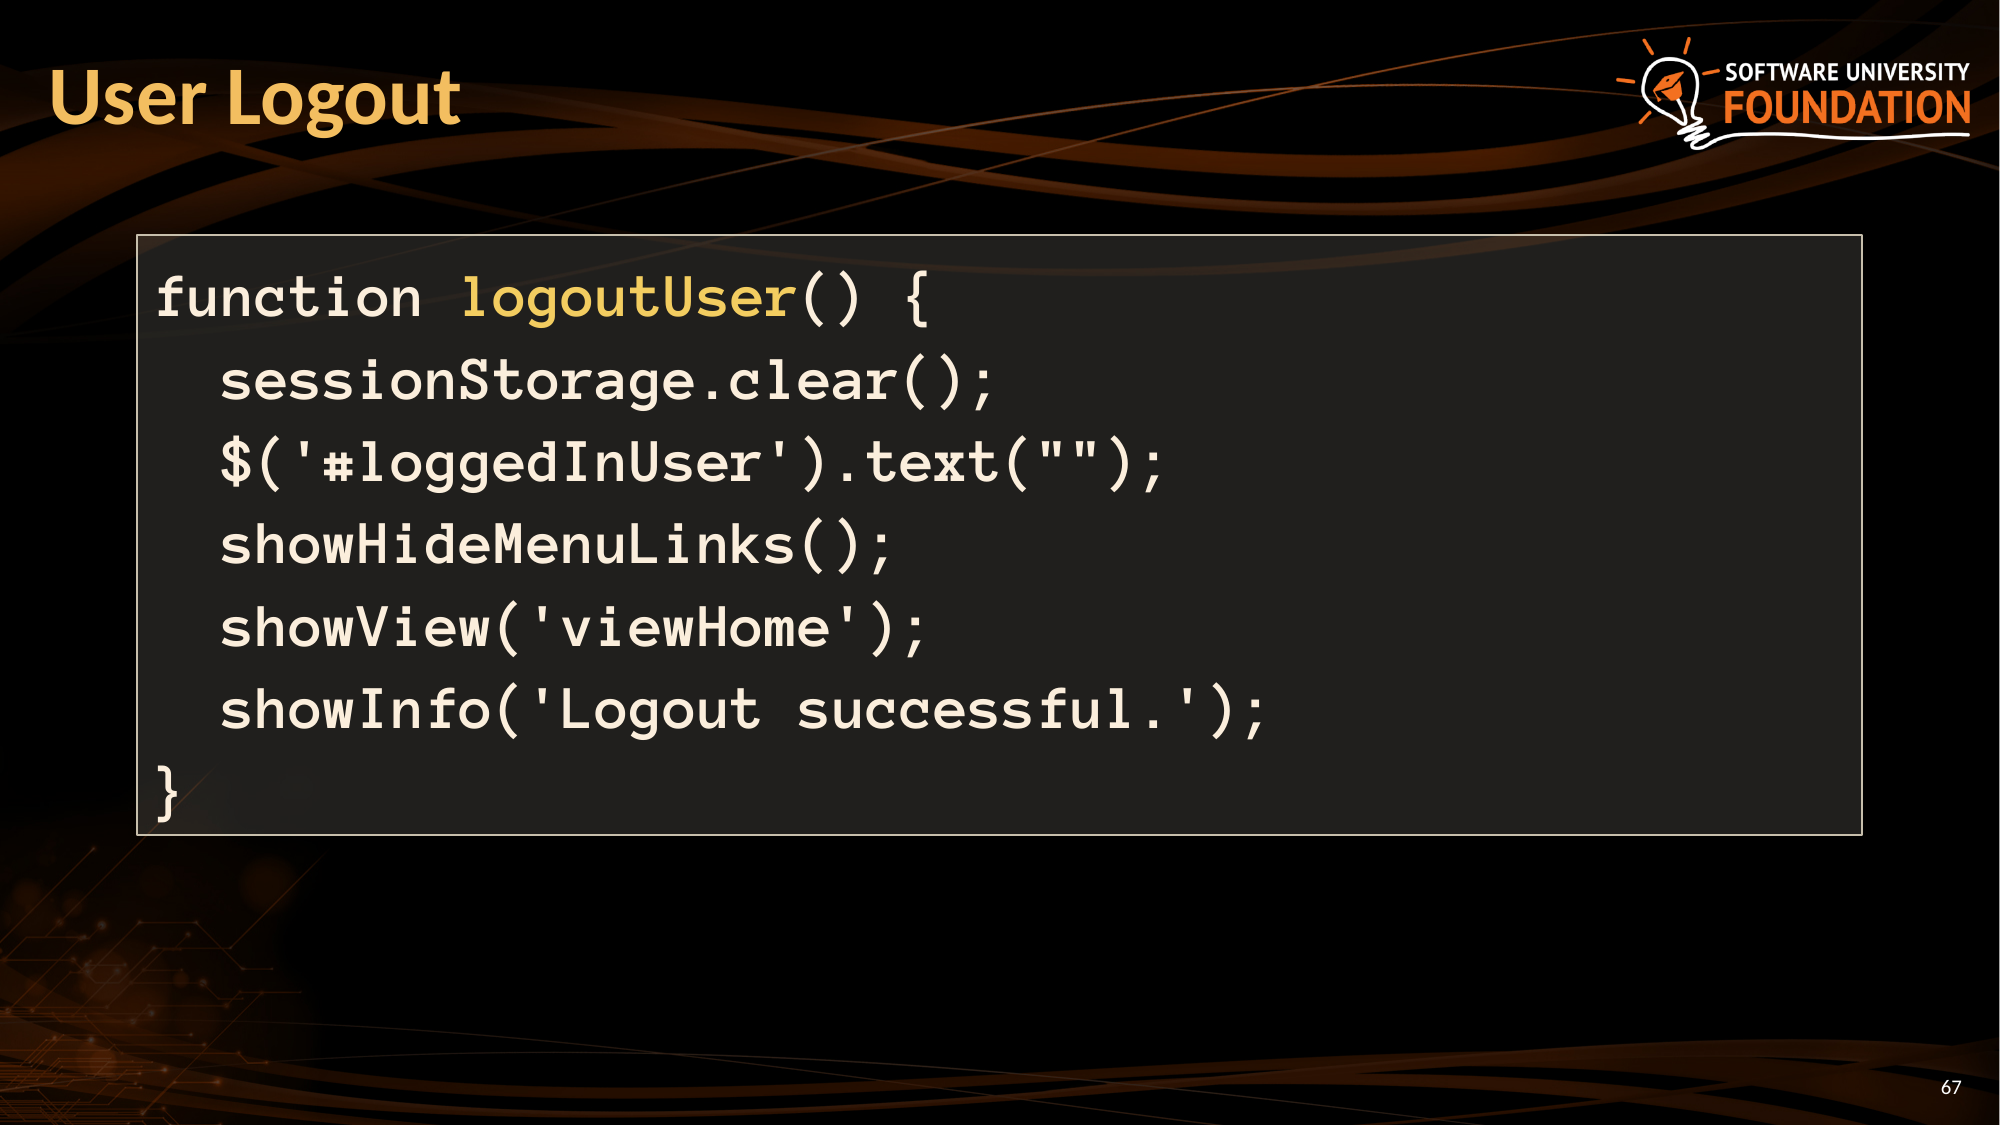

# User Logout
function logoutUser() {
  sessionStorage.clear();
  $('#loggedInUser').text("");
  showHideMenuLinks();
  showView('viewHome');
  showInfo('Logout successful.');
}
67